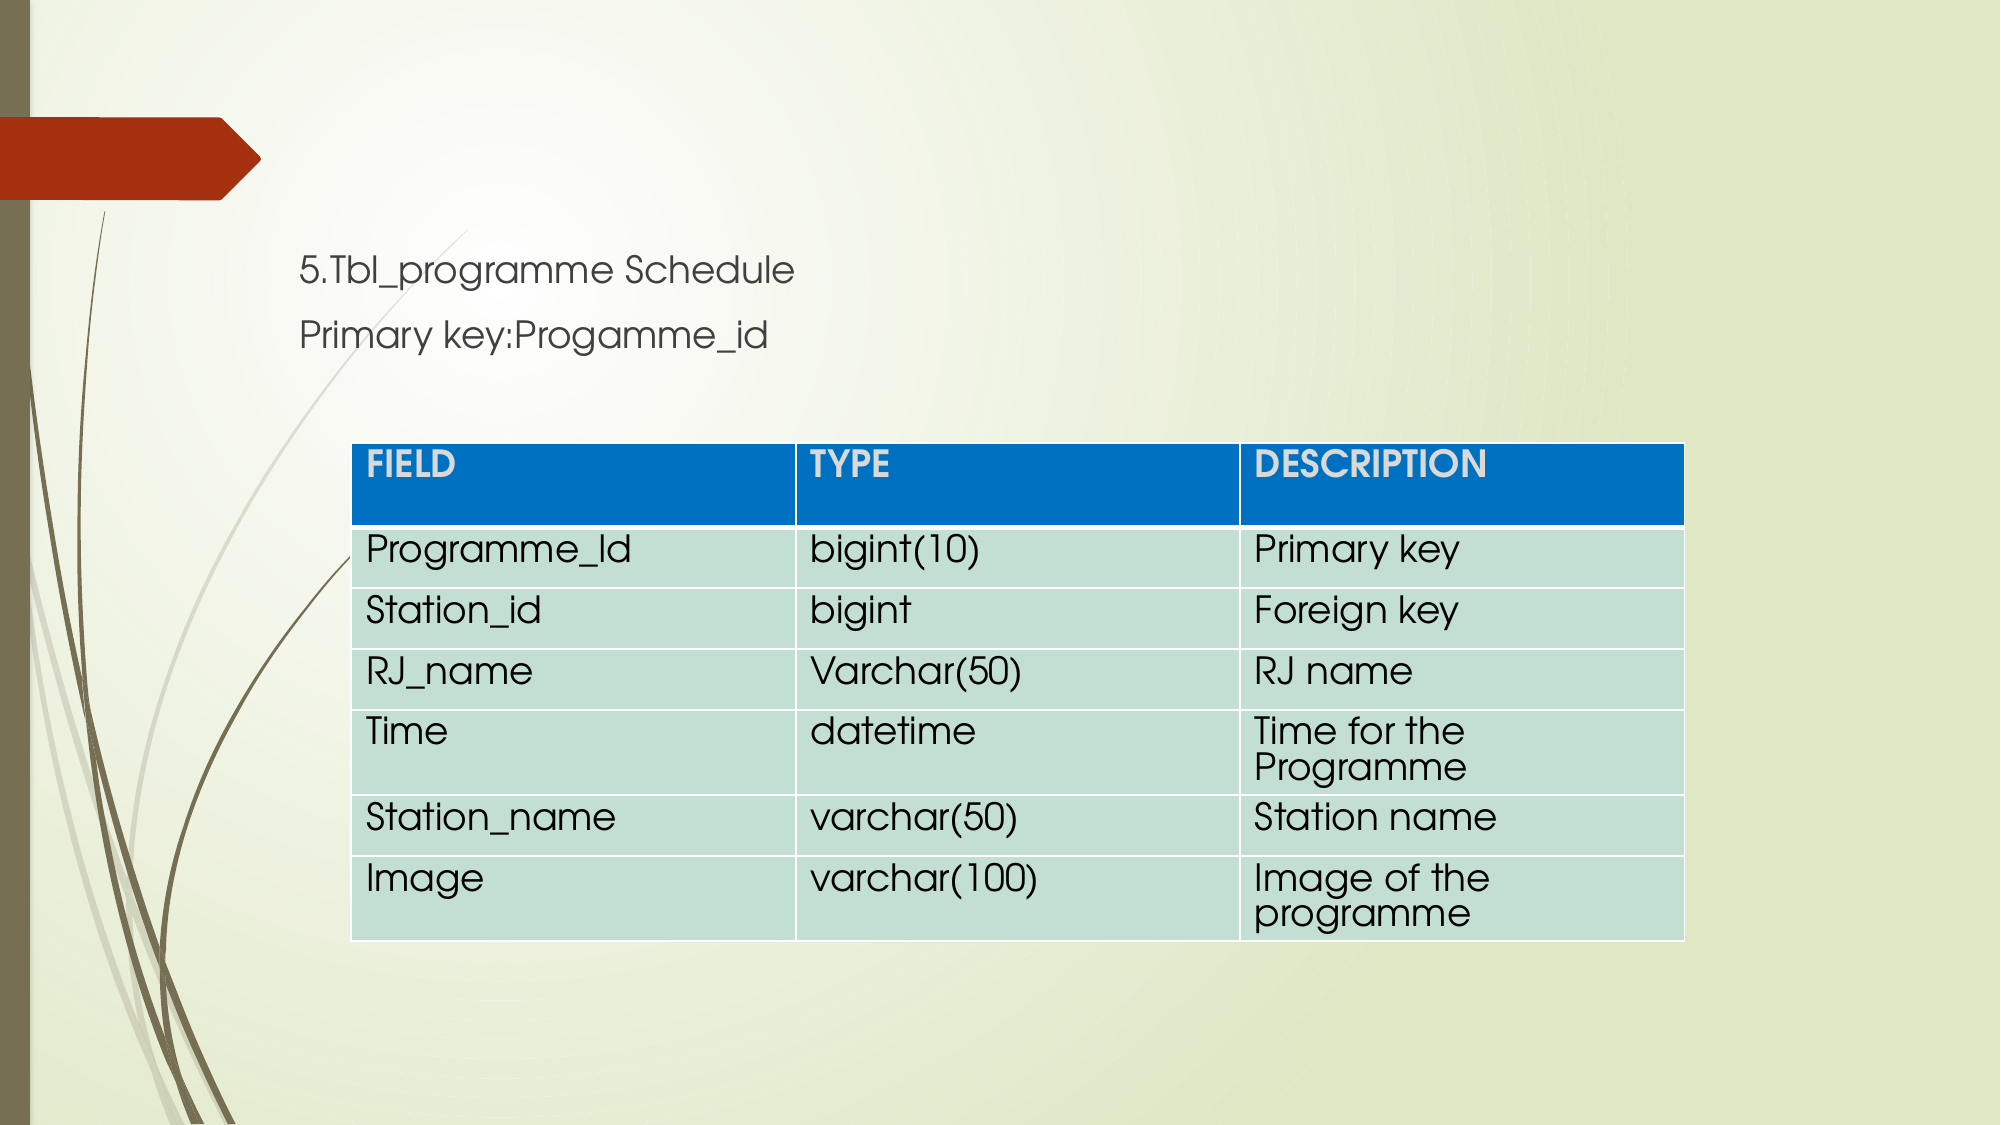

5.Tbl_programme Schedule
Primary key:Progamme_id
| FIELD | TYPE | DESCRIPTION |
| --- | --- | --- |
| Programme\_Id | bigint(10) | Primary key |
| Station\_id | bigint | Foreign key |
| RJ\_name | Varchar(50) | RJ name |
| Time | datetime | Time for the Programme |
| Station\_name | varchar(50) | Station name |
| Image | varchar(100) | Image of the programme |